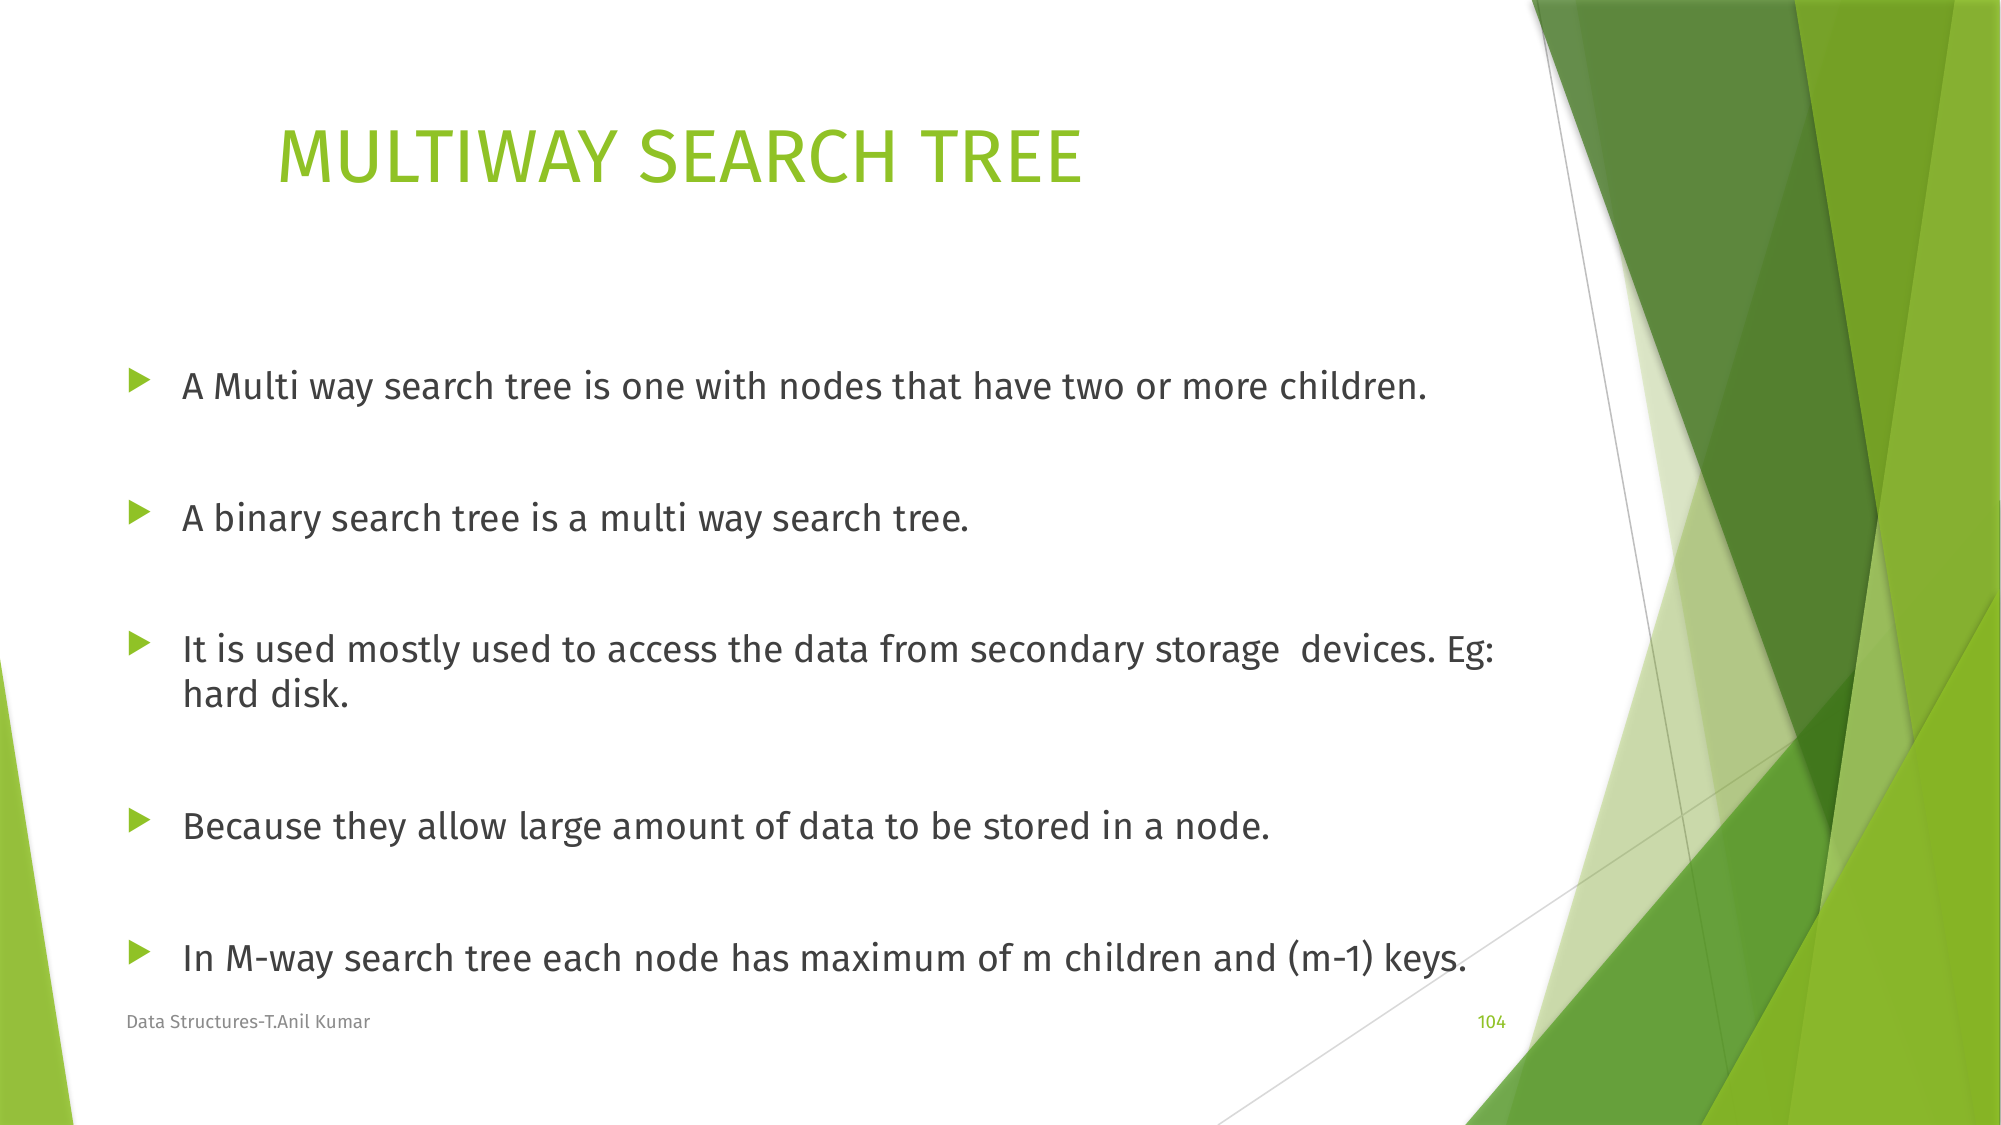

# MULTIWAY SEARCH TREE
A Multi way search tree is one with nodes that have two or more children.

A binary search tree is a multi way search tree.

It is used mostly used to access the data from secondary storage  devices. Eg: hard disk.

Because they allow large amount of data to be stored in a node.

In M-way search tree each node has maximum of m children and (m-1) keys.
Data Structures-T.Anil Kumar
104